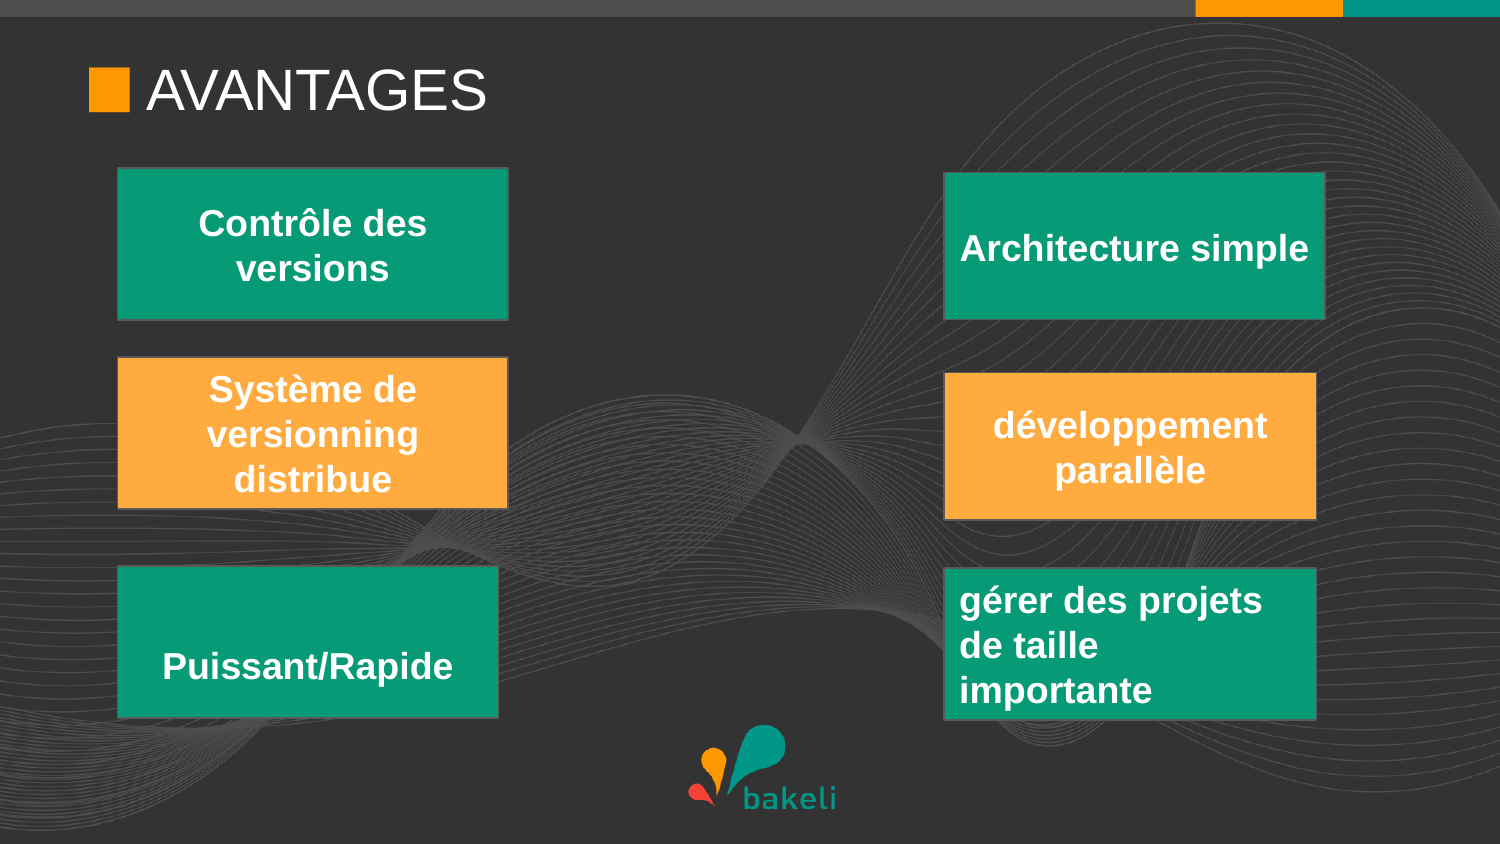

# AVANTAGES
Contrôle des versions
Architecture simple
Système de versionning distribue
développement parallèle
	  Puissant/Rapide
gérer des projets de taille importante